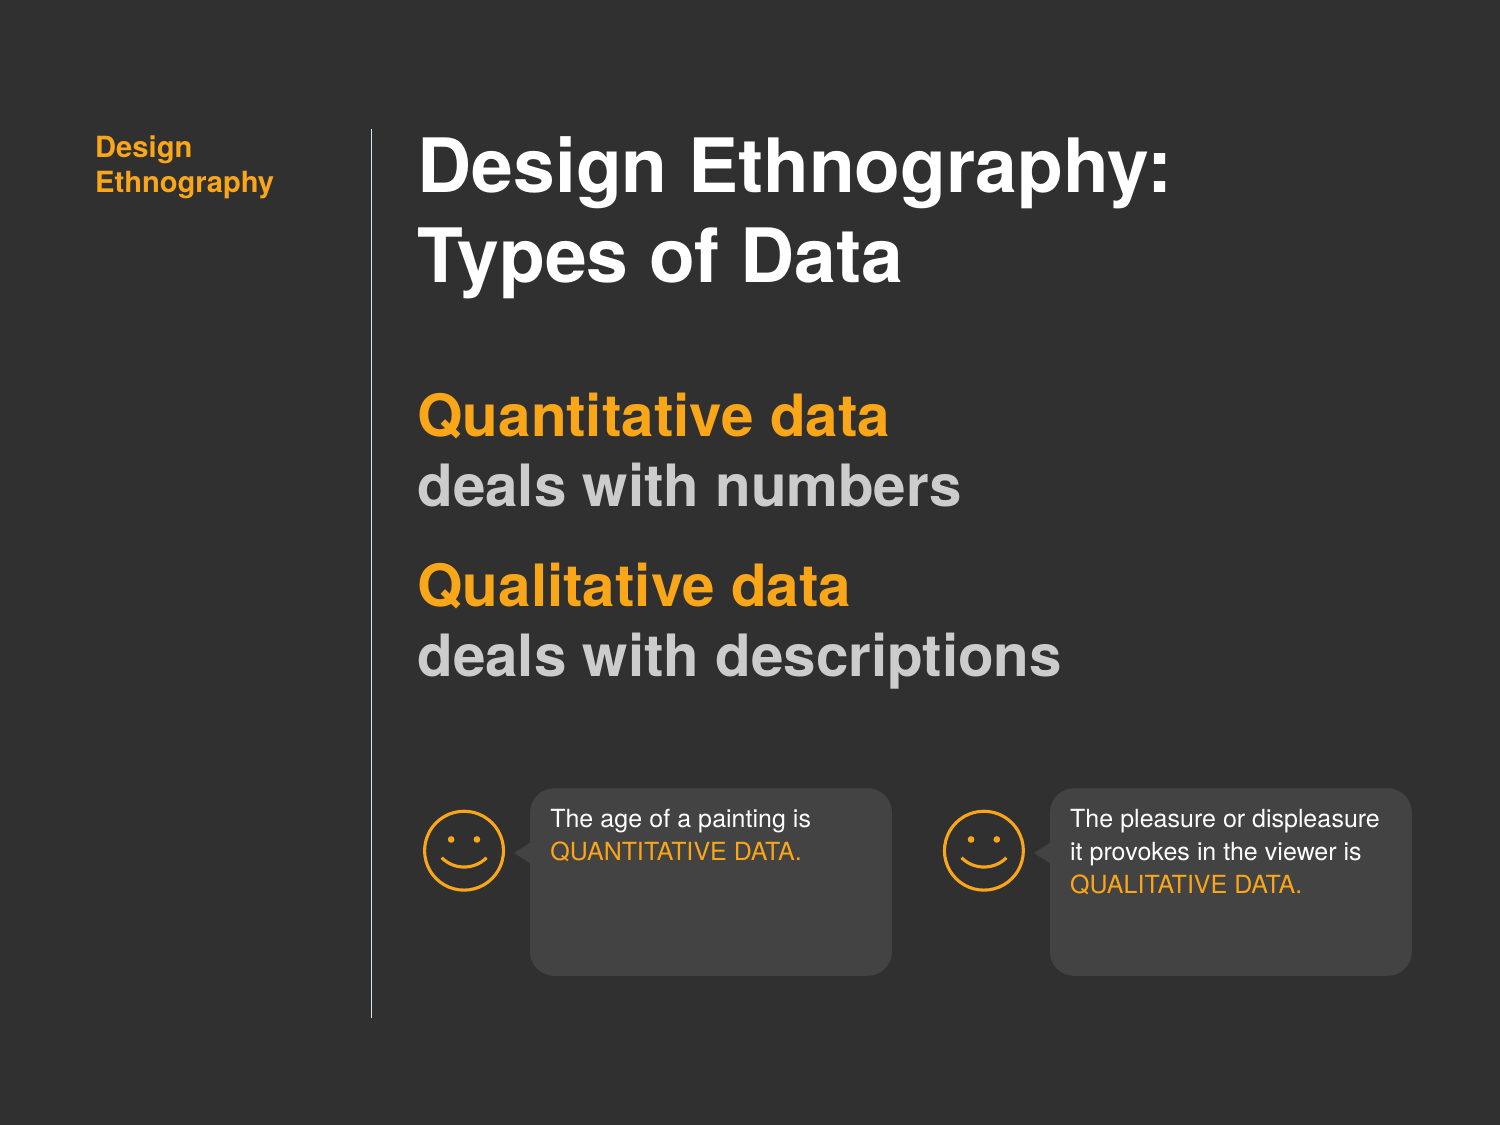

# Design Ethnography: Types of Data

Quantitative data
deals with numbers
Qualitative data
deals with descriptions
Design
Ethnography

The age of a painting is QUANTITATIVE DATA.

The pleasure or displeasure it provokes in the viewer is QUALITATIVE DATA.